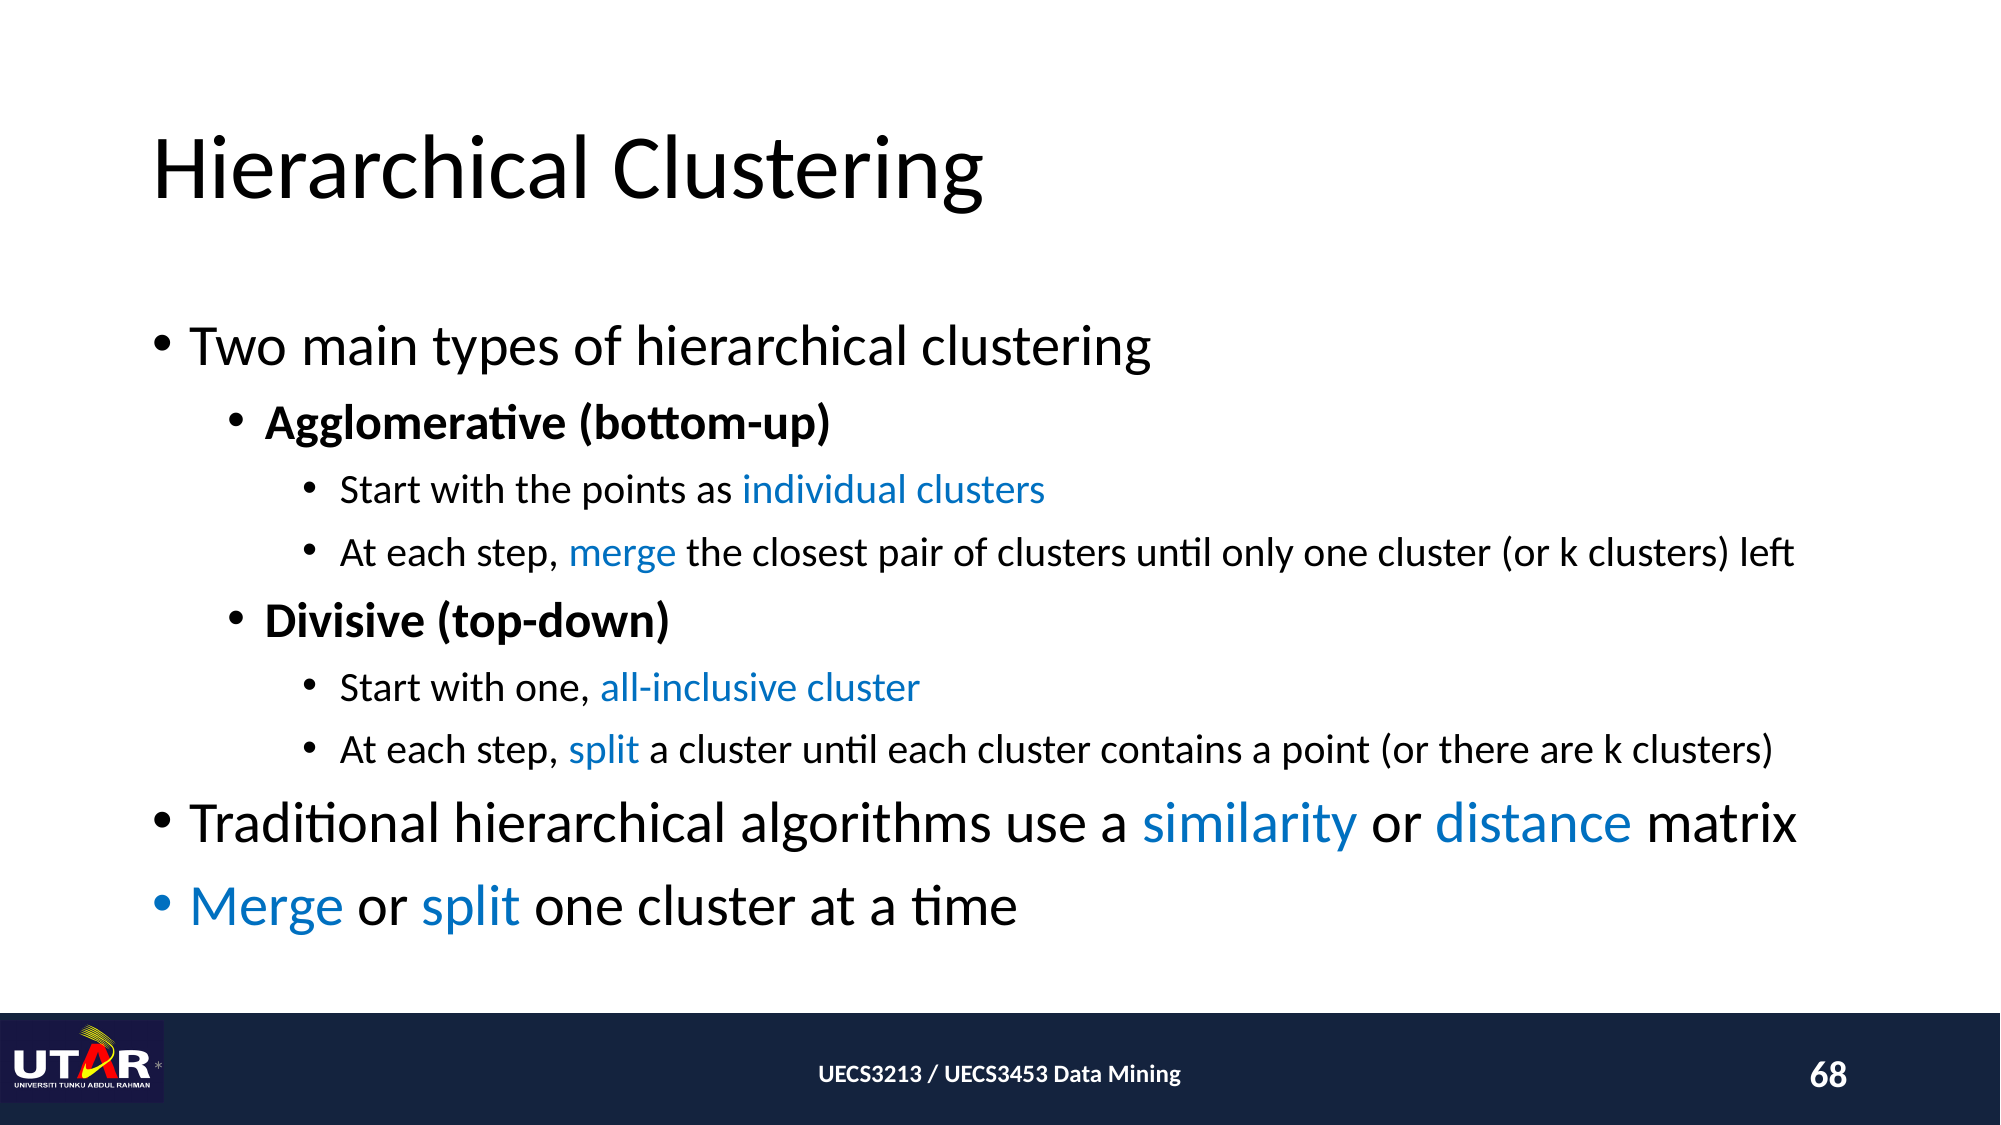

# Hierarchical Clustering
Two main types of hierarchical clustering
Agglomerative (bottom-up)
Start with the points as individual clusters
At each step, merge the closest pair of clusters until only one cluster (or k clusters) left
Divisive (top-down)
Start with one, all-inclusive cluster
At each step, split a cluster until each cluster contains a point (or there are k clusters)
Traditional hierarchical algorithms use a similarity or distance matrix
Merge or split one cluster at a time

*
UECS3213 / UECS3453 Data Mining
68